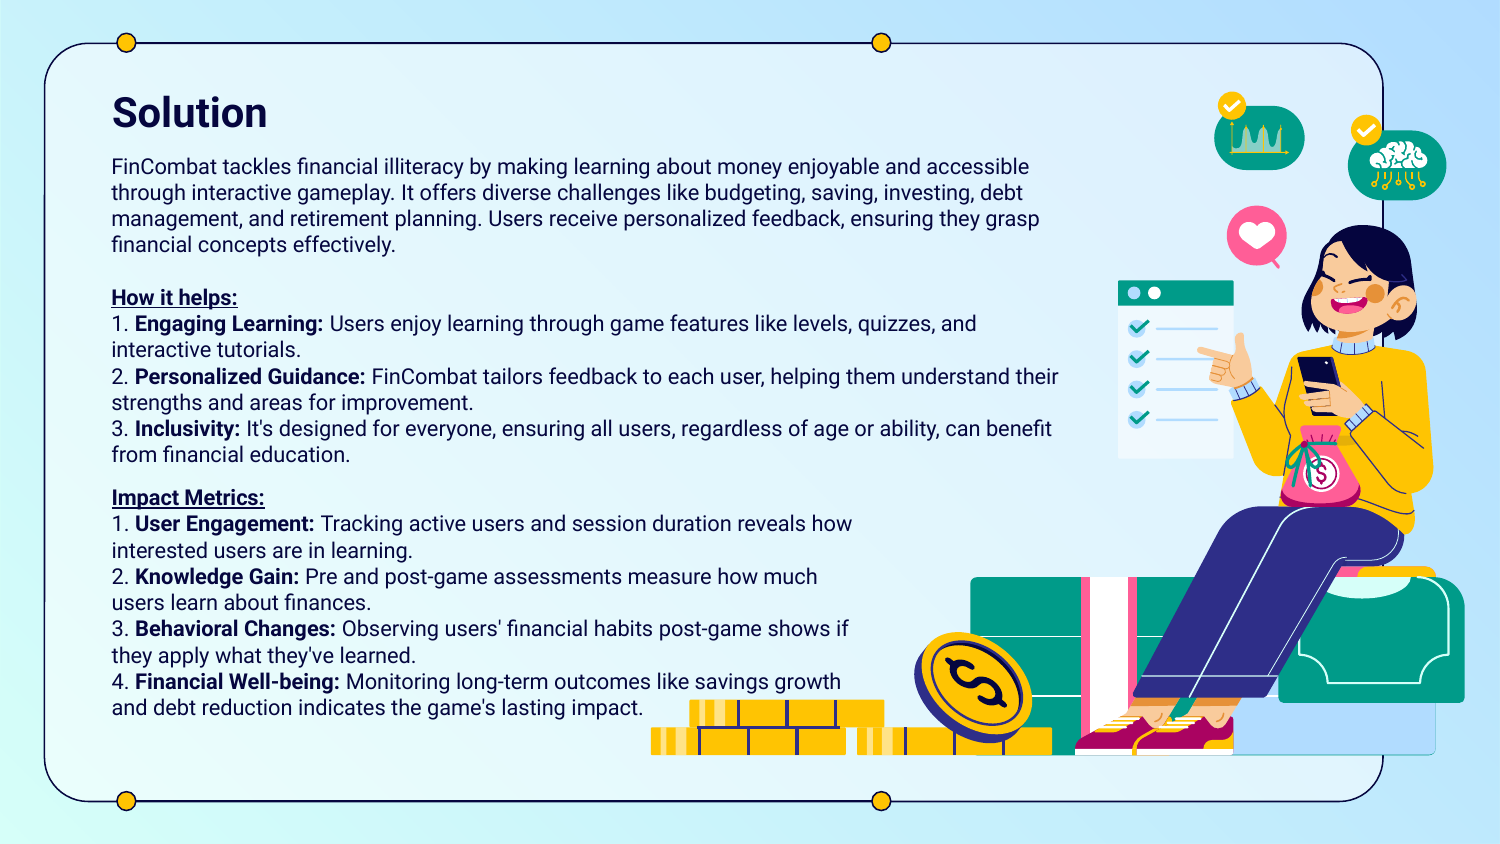

# Solution

FinCombat tackles financial illiteracy by making learning about money enjoyable and accessible through interactive gameplay. It offers diverse challenges like budgeting, saving, investing, debt management, and retirement planning. Users receive personalized feedback, ensuring they grasp financial concepts effectively.

How it helps:
1. Engaging Learning: Users enjoy learning through game features like levels, quizzes, and interactive tutorials.
2. Personalized Guidance: FinCombat tailors feedback to each user, helping them understand their strengths and areas for improvement.
3. Inclusivity: It's designed for everyone, ensuring all users, regardless of age or ability, can benefit from financial education.
Impact Metrics:
1. User Engagement: Tracking active users and session duration reveals how interested users are in learning.
2. Knowledge Gain: Pre and post-game assessments measure how much users learn about finances.
3. Behavioral Changes: Observing users' financial habits post-game shows if they apply what they've learned.
4. Financial Well-being: Monitoring long-term outcomes like savings growth and debt reduction indicates the game's lasting impact.